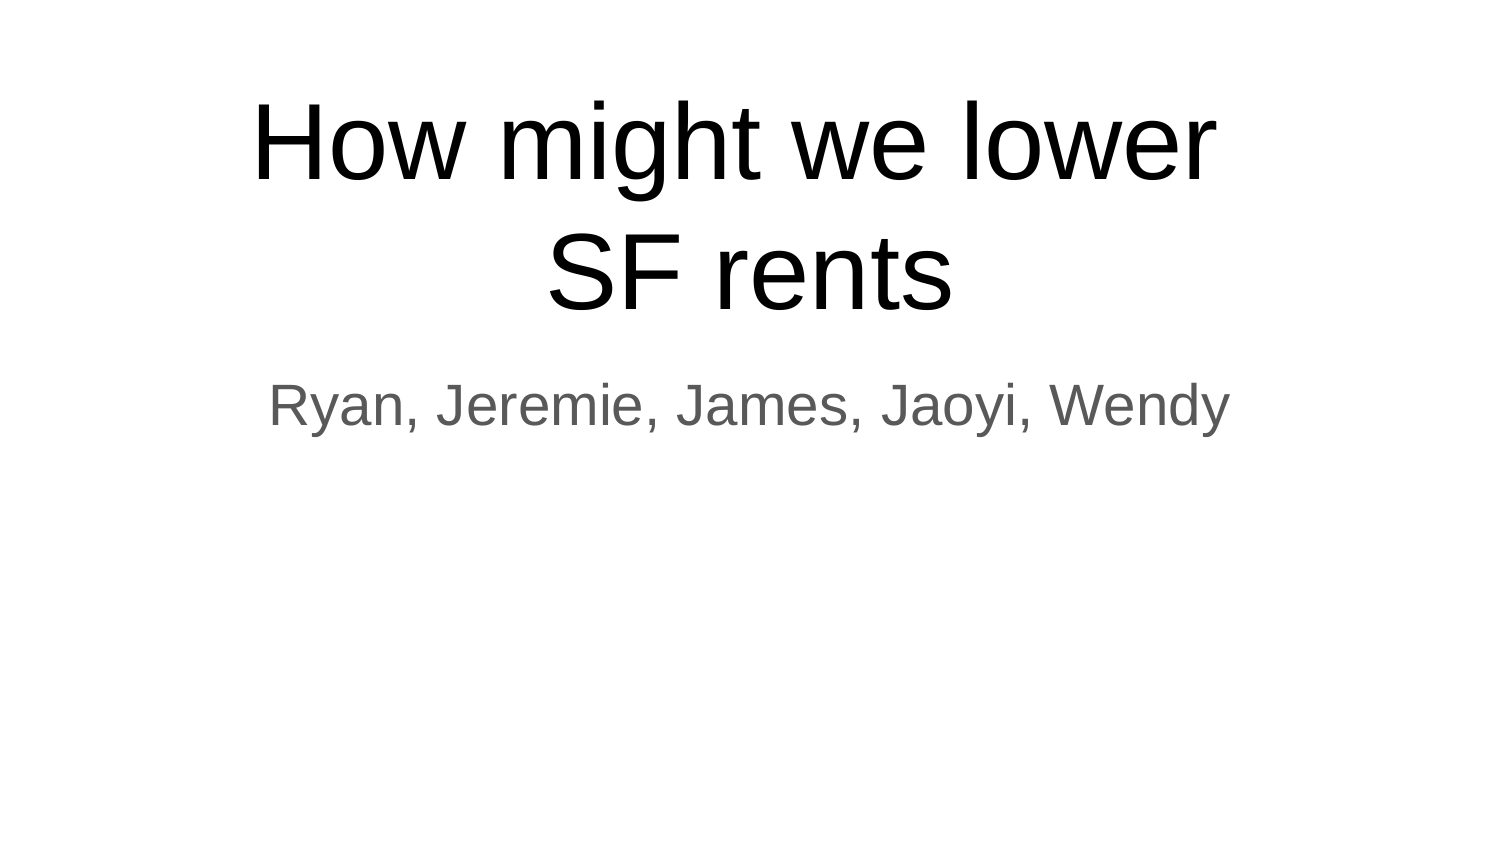

# How might we lower
SF rents
Ryan, Jeremie, James, Jaoyi, Wendy